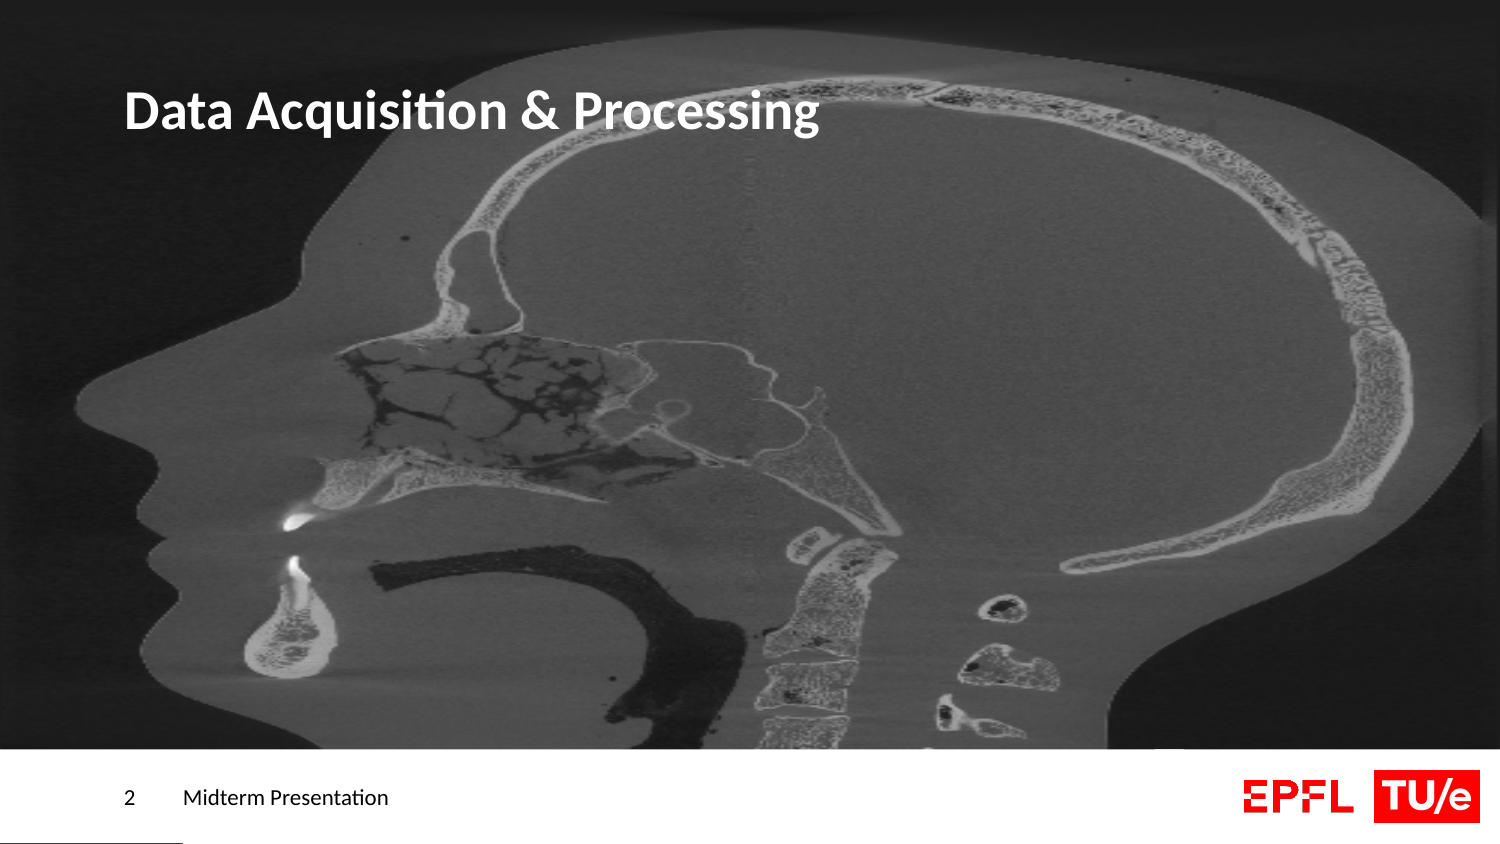

# Data Acquisition & Processing
2
Midterm Presentation